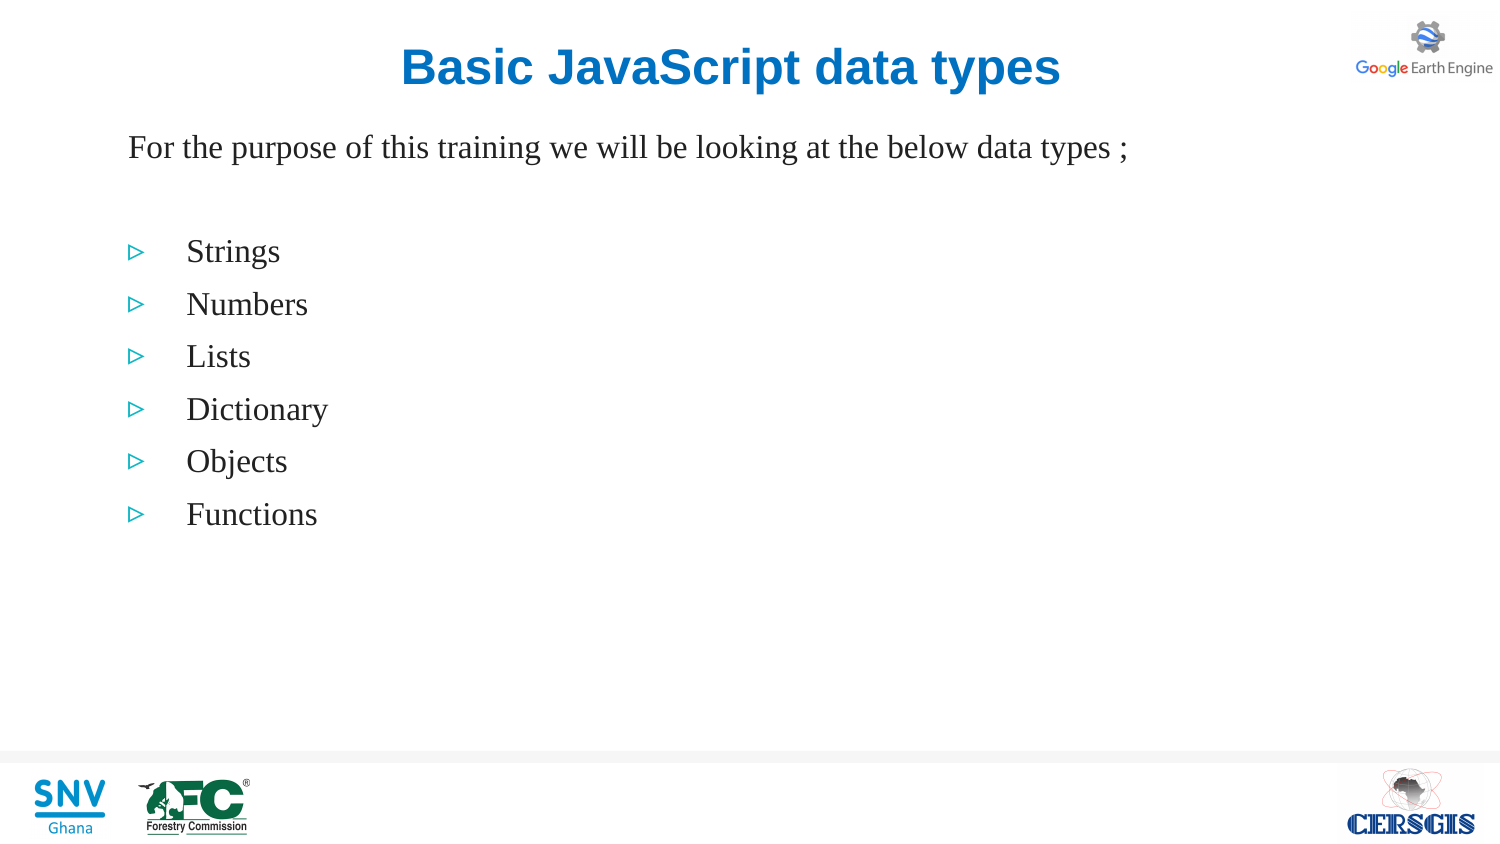

# Basic JavaScript data types
For the purpose of this training we will be looking at the below data types ;

Strings
Numbers
Lists
Dictionary
Objects
Functions